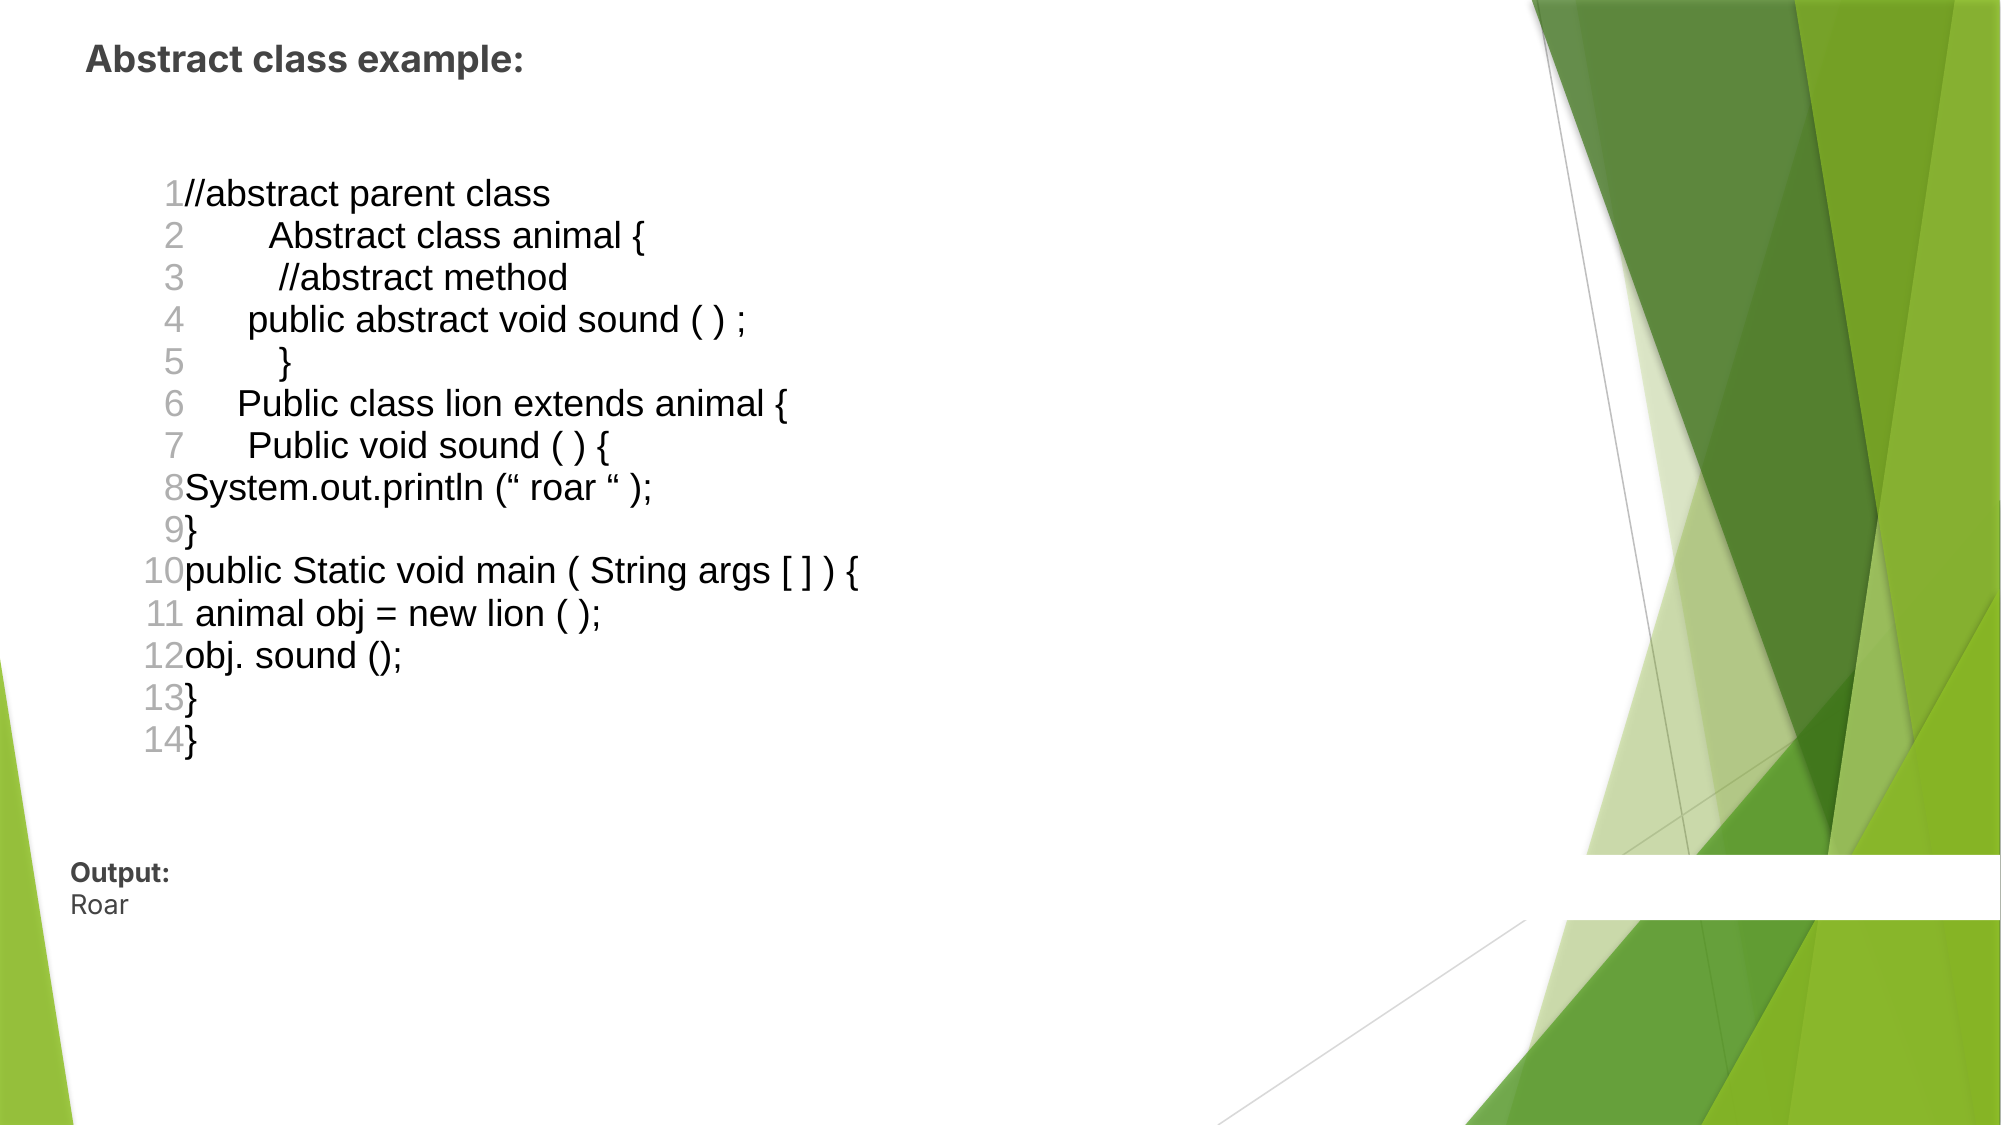

Abstract class example:
| 1 2 3 4 5 6 7 8 9 10 11 12 13 14 | //abstract parent class         Abstract class animal {          //abstract method       public abstract void sound ( ) ;          }      Public class lion extends animal {       Public void sound ( ) { System.out.println (“ roar “ ); } public Static void main ( String args [ ] ) {  animal obj = new lion ( ); obj. sound (); } } |
| --- | --- |
Output: 
Roar